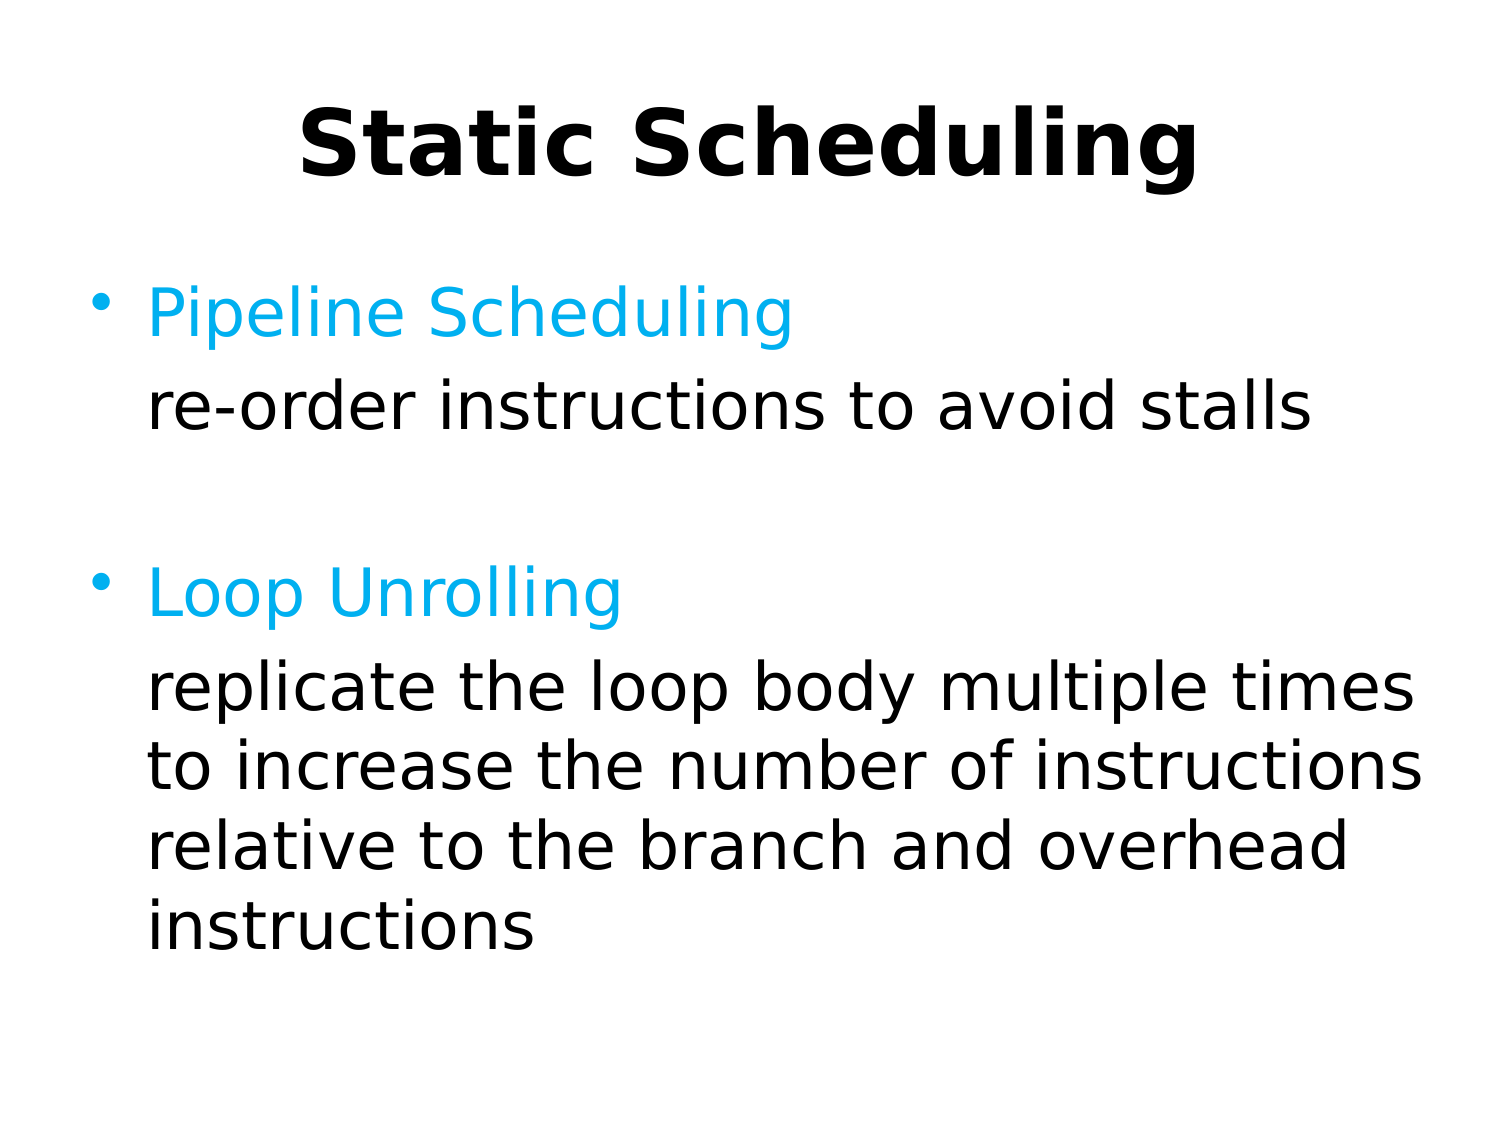

# Static Scheduling
Pipeline Scheduling
	re-order instructions to avoid stalls

Loop Unrolling
	replicate the loop body multiple times to increase the number of instructions relative to the branch and overhead instructions